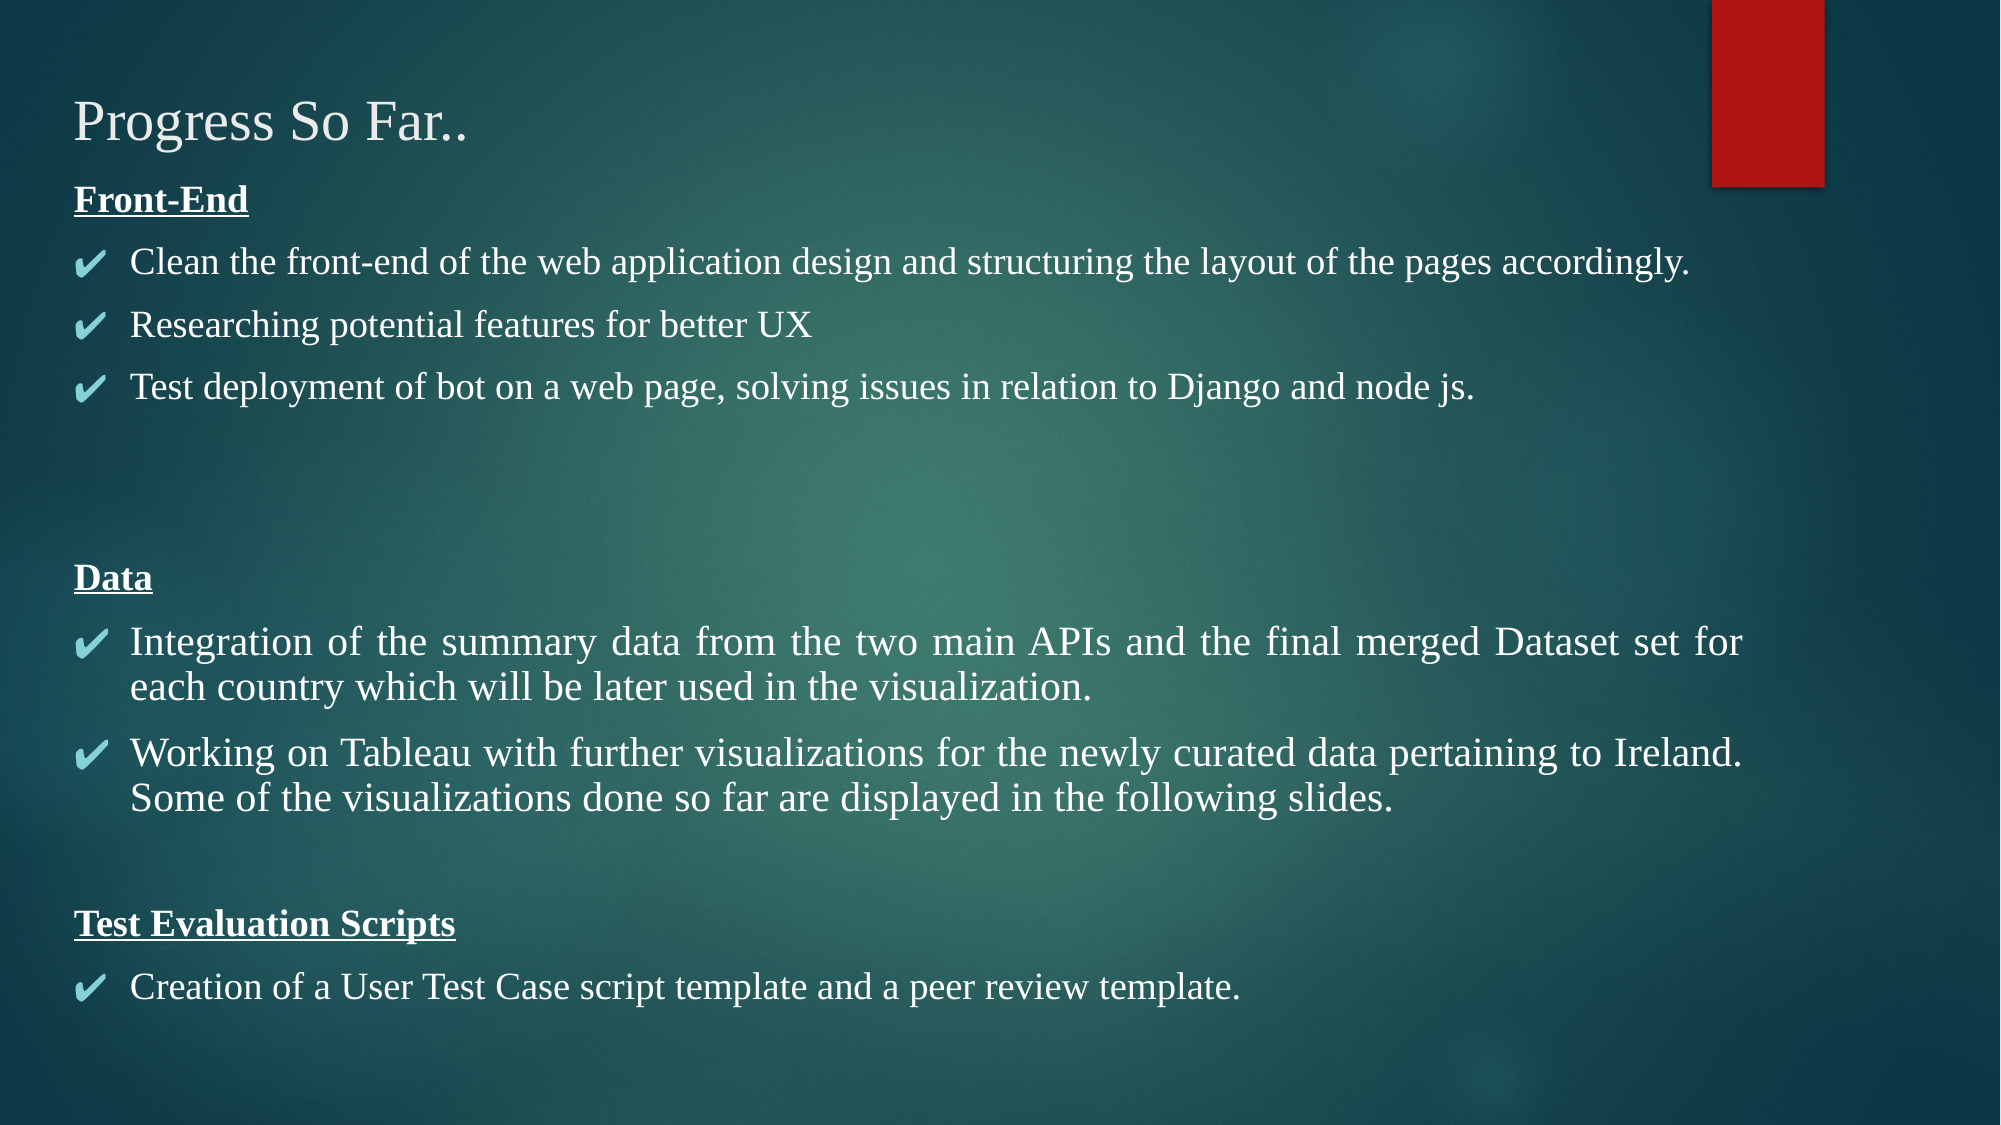

# Progress So Far..
Front-End
Clean the front-end of the web application design and structuring the layout of the pages accordingly.
Researching potential features for better UX
Test deployment of bot on a web page, solving issues in relation to Django and node js.

Data
Integration of the summary data from the two main APIs and the final merged Dataset set for each country which will be later used in the visualization.
Working on Tableau with further visualizations for the newly curated data pertaining to Ireland. Some of the visualizations done so far are displayed in the following slides.

Test Evaluation Scripts
Creation of a User Test Case script template and a peer review template.